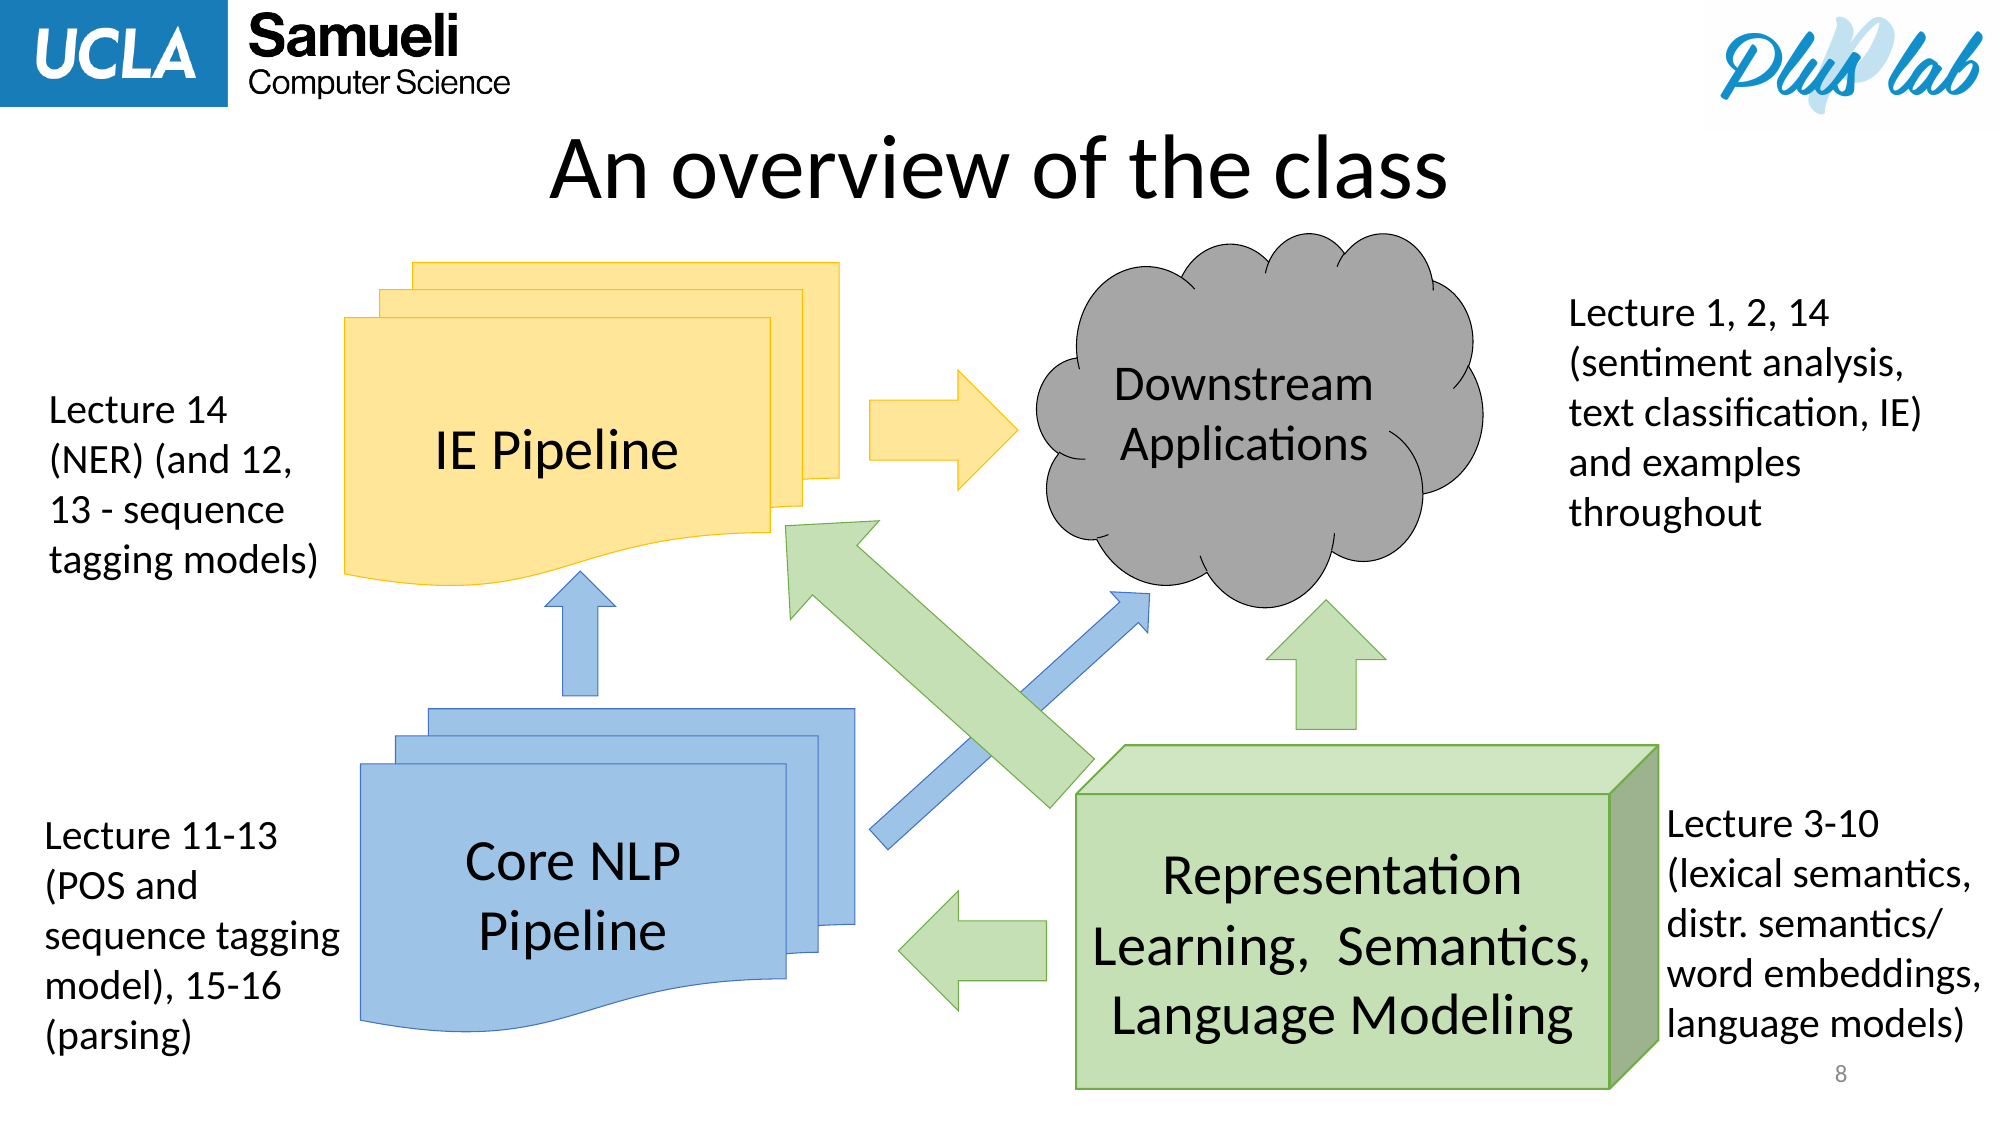

# An overview of the class
Downstream Applications
IE Pipeline
Lecture 1, 2, 14 (sentiment analysis, text classification, IE) and examples throughout

Lecture 14 (NER) (and 12, 13 - sequence tagging models)

Core NLP Pipeline
Representation Learning,  Semantics, Language Modeling
Lecture 3-10 (lexical semantics, distr. semantics/ word embeddings, language models)
Lecture 11-13 (POS and sequence tagging model), 15-16 (parsing)

8